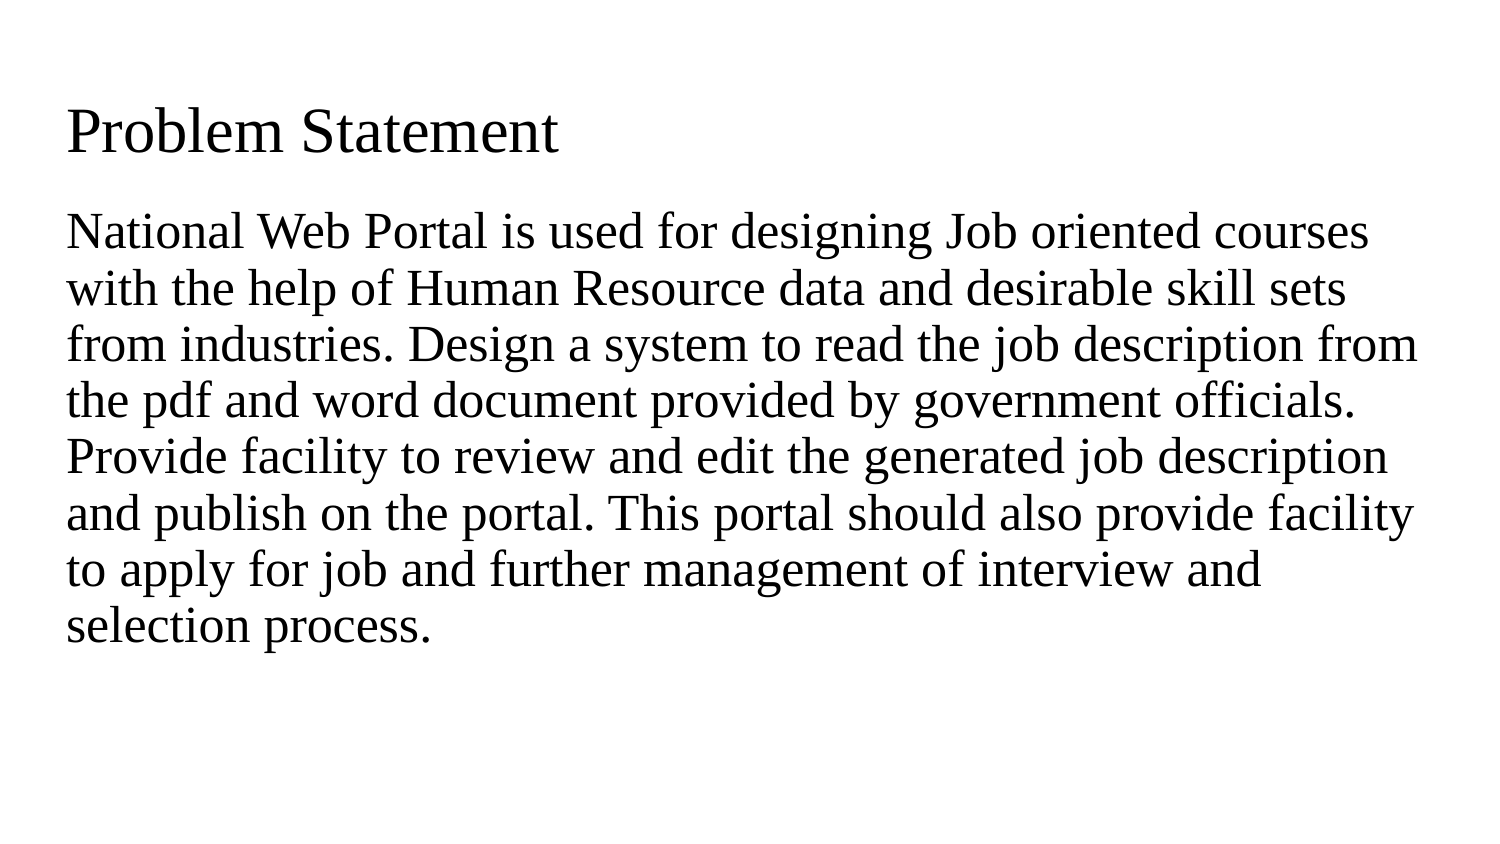

# Problem Statement
National Web Portal is used for designing Job oriented courses with the help of Human Resource data and desirable skill sets from industries. Design a system to read the job description from the pdf and word document provided by government officials. Provide facility to review and edit the generated job description and publish on the portal. This portal should also provide facility to apply for job and further management of interview and selection process.